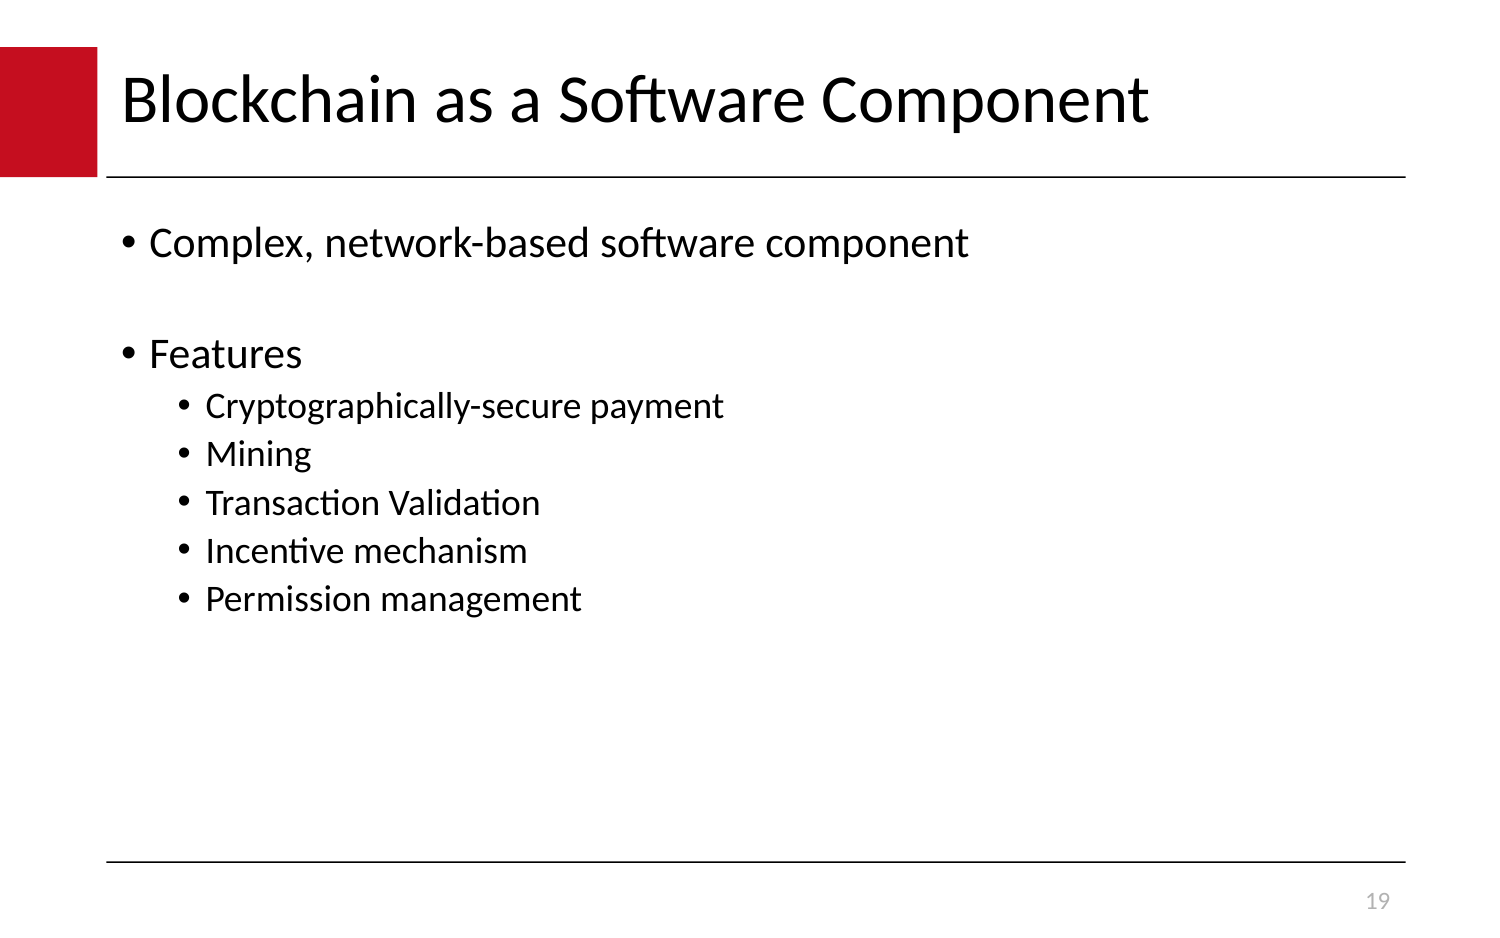

# Blockchain as a Software Component
Complex, network-based software component

Features
Cryptographically-secure payment
Mining
Transaction Validation
Incentive mechanism
Permission management

19